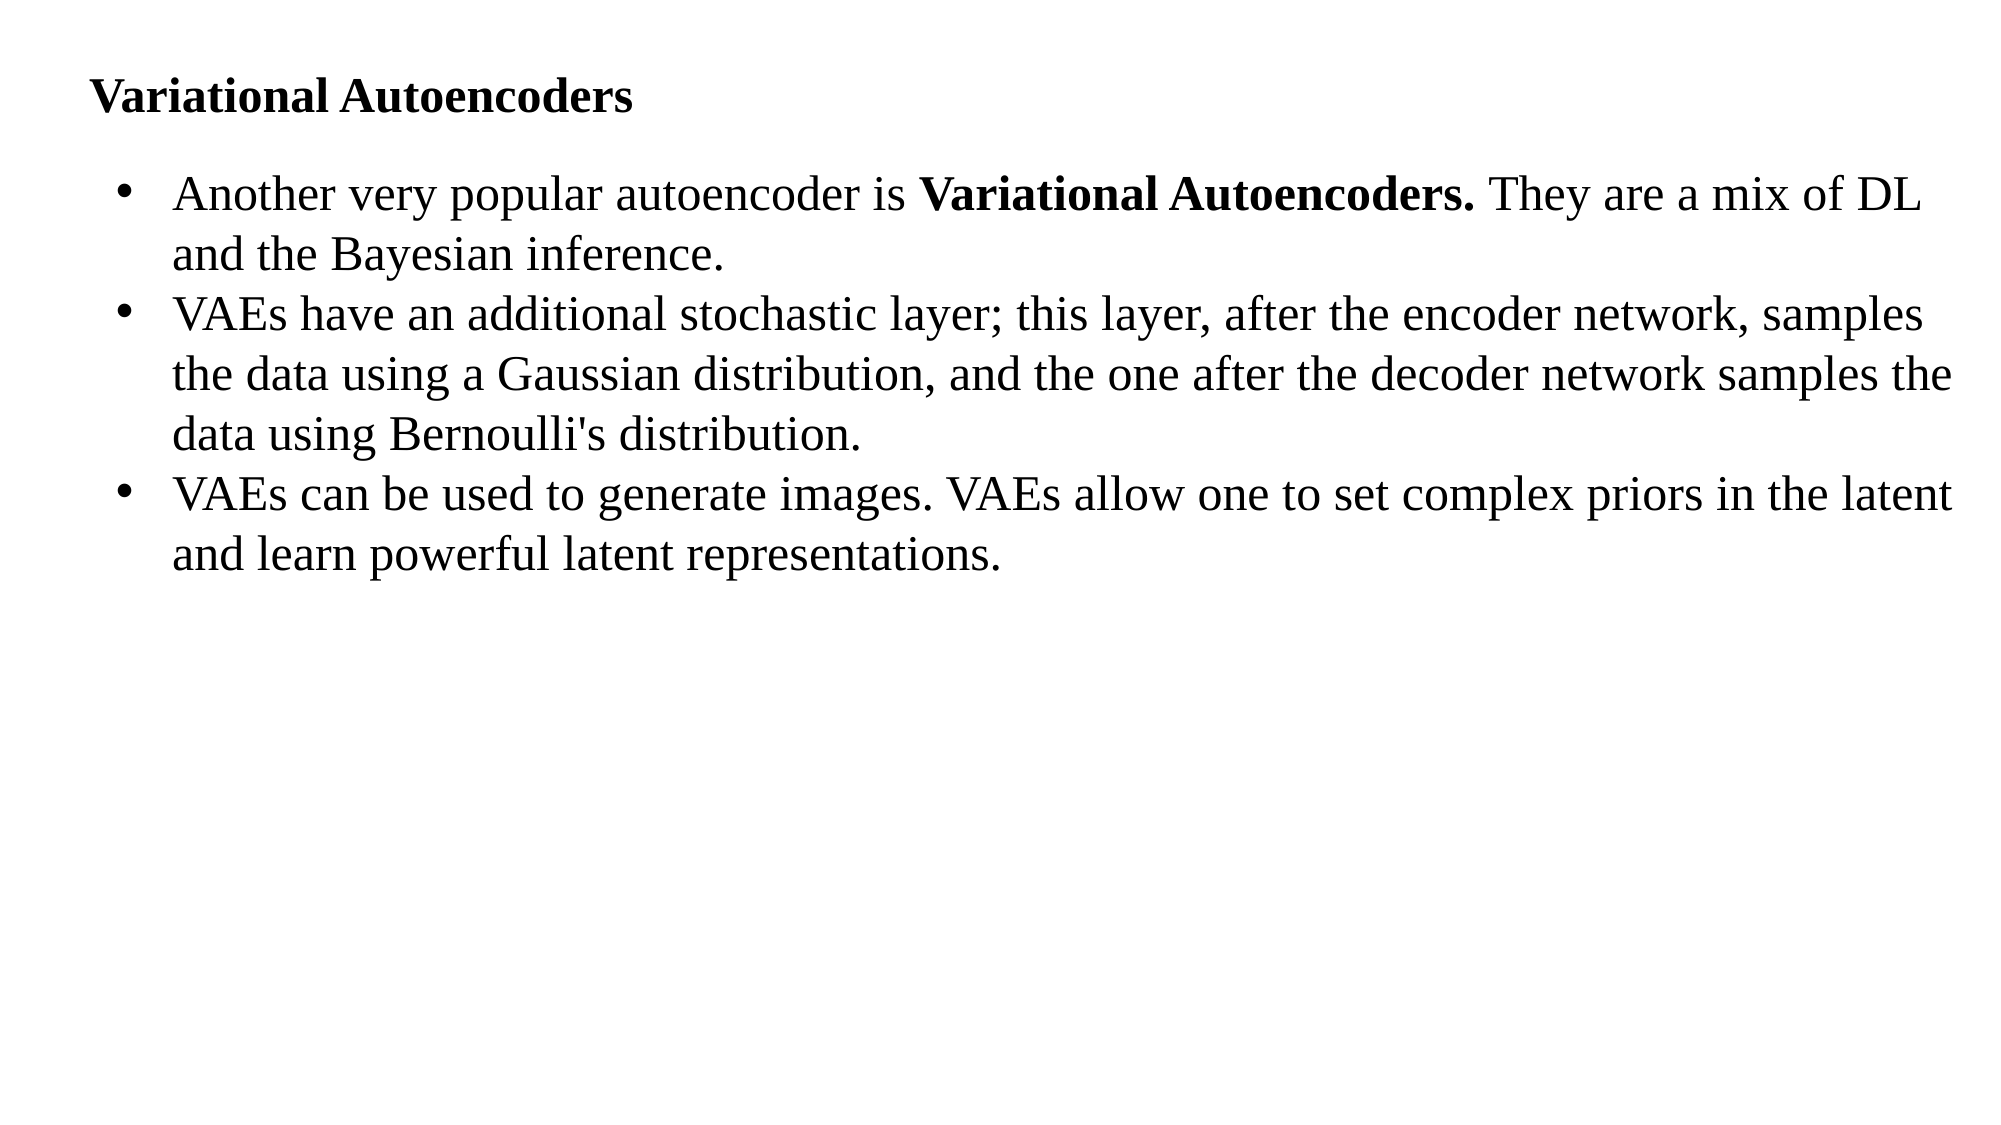

Variational Autoencoders
Another very popular autoencoder is Variational Autoencoders. They are a mix of DL and the Bayesian inference.
VAEs have an additional stochastic layer; this layer, after the encoder network, samples the data using a Gaussian distribution, and the one after the decoder network samples the data using Bernoulli's distribution.
VAEs can be used to generate images. VAEs allow one to set complex priors in the latent and learn powerful latent representations.